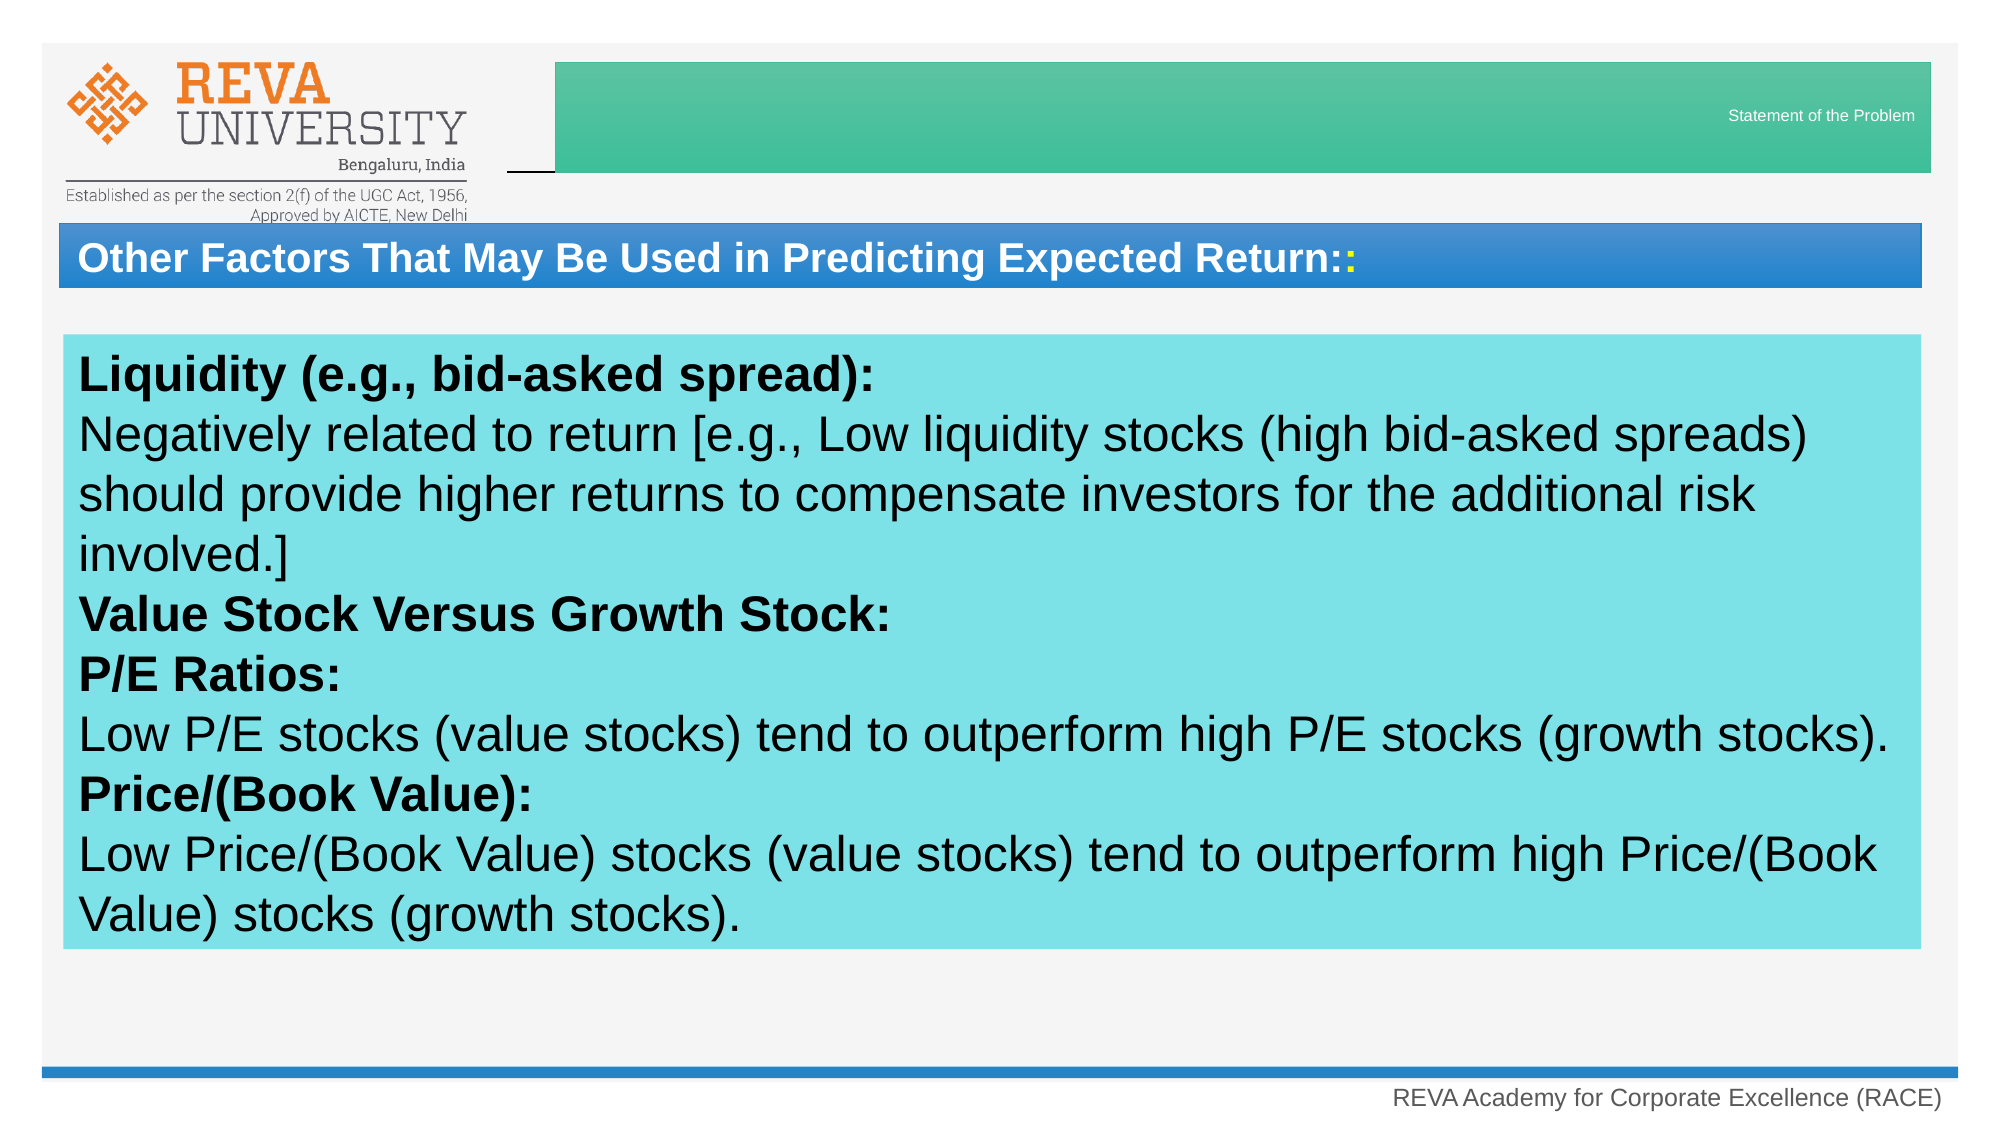

# Statement of the Problem
Other Factors That May Be Used in Predicting Expected Return::
Liquidity (e.g., bid-asked spread):
Negatively related to return [e.g., Low liquidity stocks (high bid-asked spreads) should provide higher returns to compensate investors for the additional risk involved.]
Value Stock Versus Growth Stock:
P/E Ratios:
Low P/E stocks (value stocks) tend to outperform high P/E stocks (growth stocks).
Price/(Book Value):
Low Price/(Book Value) stocks (value stocks) tend to outperform high Price/(Book Value) stocks (growth stocks).